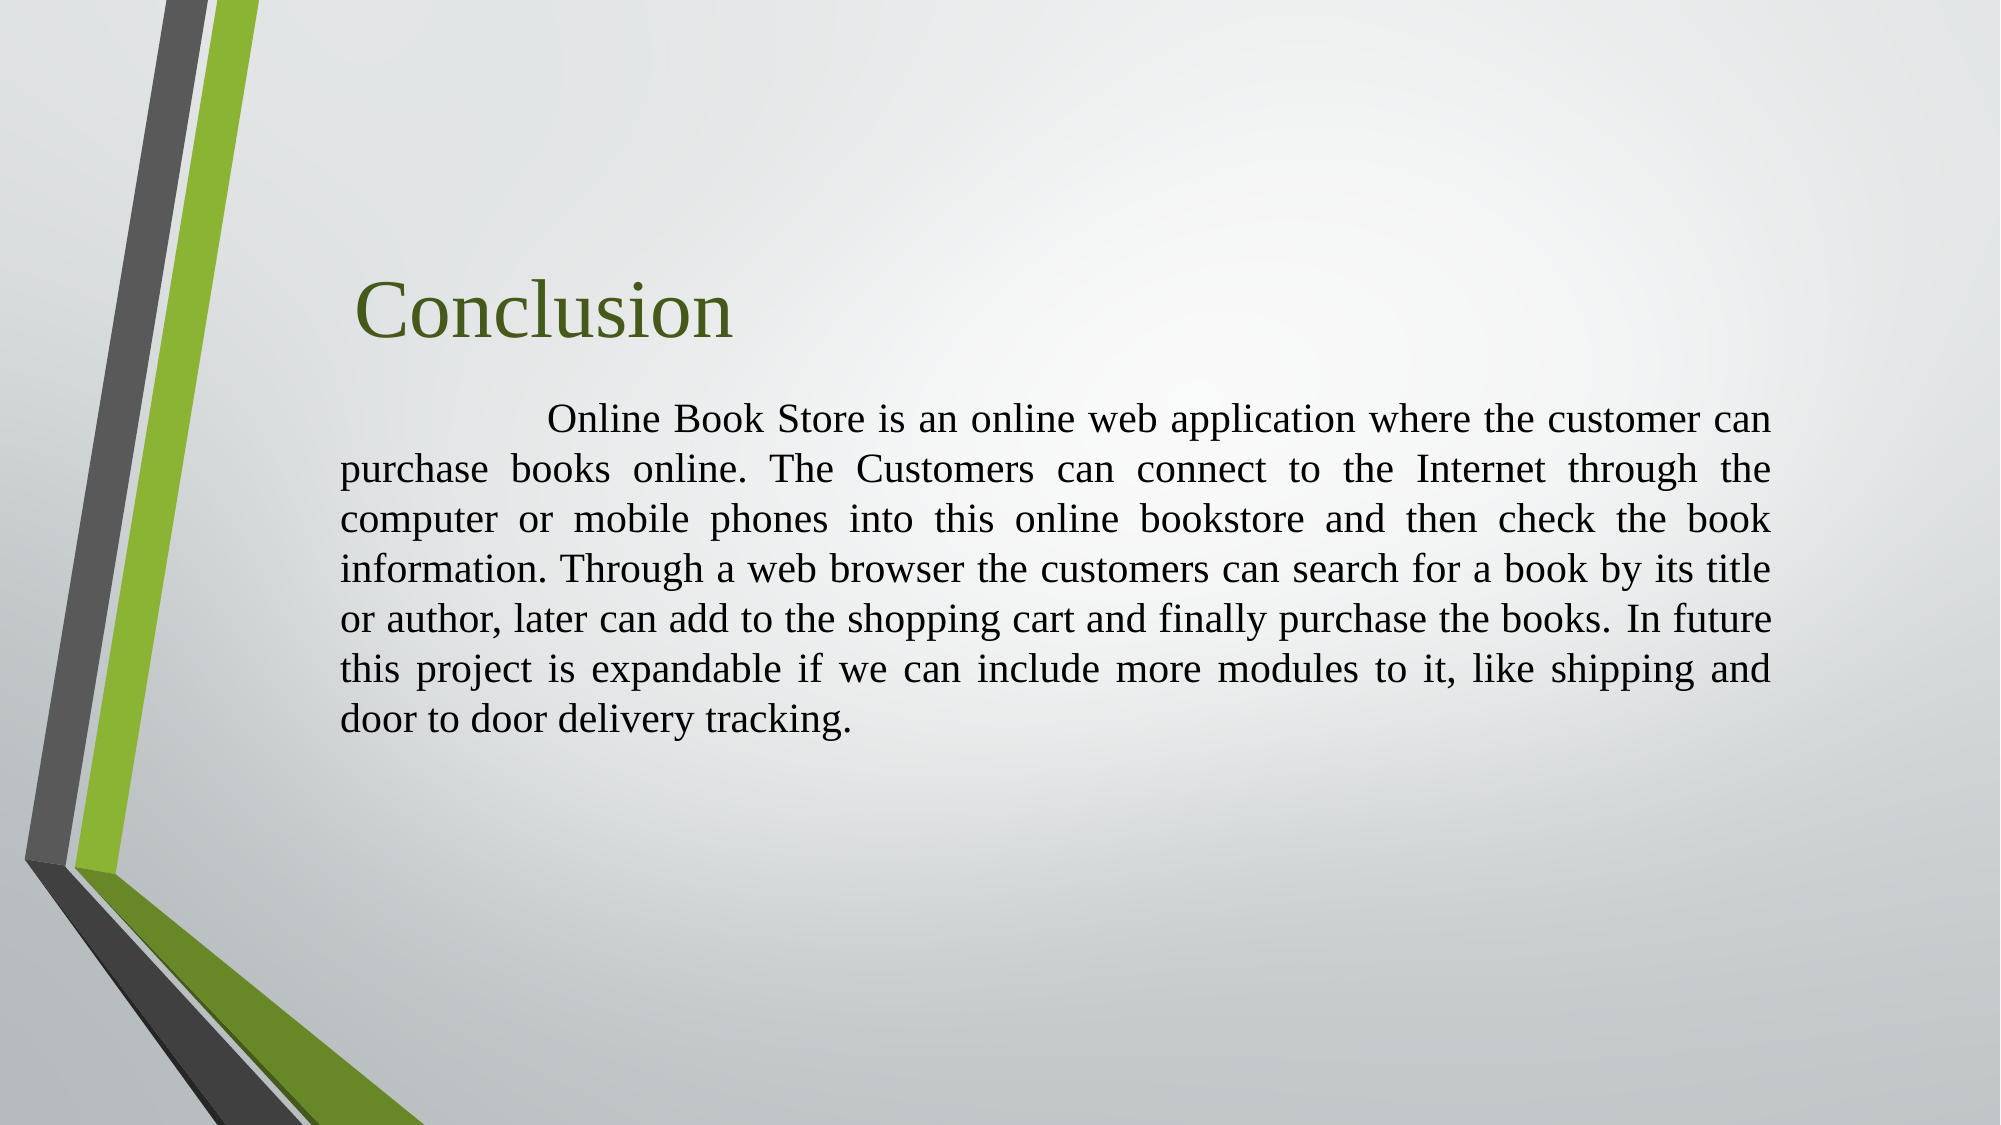

# Conclusion
                Online Book Store is an online web application where the customer can purchase books online. The Customers can connect to the Internet through the computer or mobile phones into this online bookstore and then check the book information. Through a web browser the customers can search for a book by its title or author, later can add to the shopping cart and finally purchase the books. In future this project is expandable if we can include more modules to it, like shipping and door to door delivery tracking.